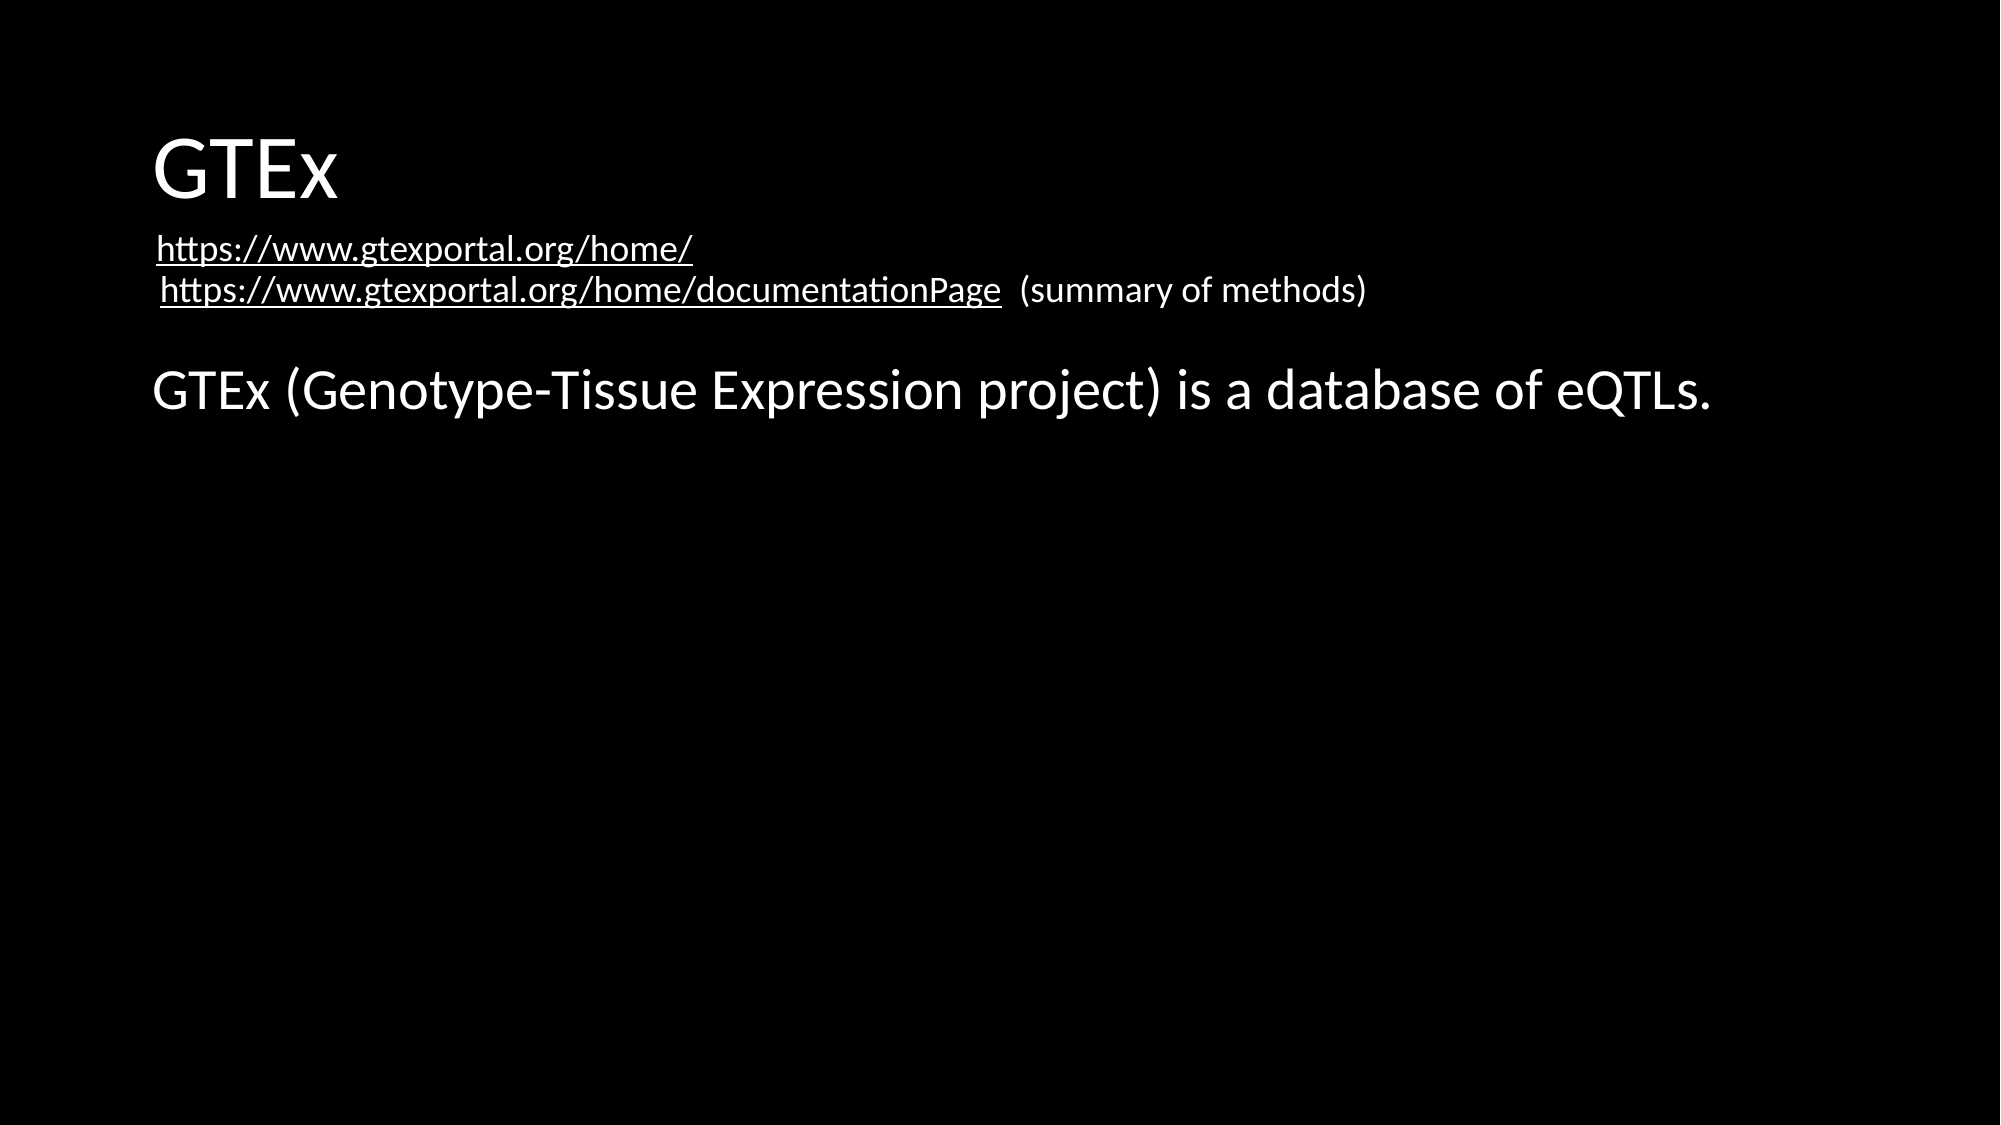

# GTEx
https://www.gtexportal.org/home/
https://www.gtexportal.org/home/documentationPage  (summary of methods)
GTEx (Genotype-Tissue Expression project) is a database of eQTLs.